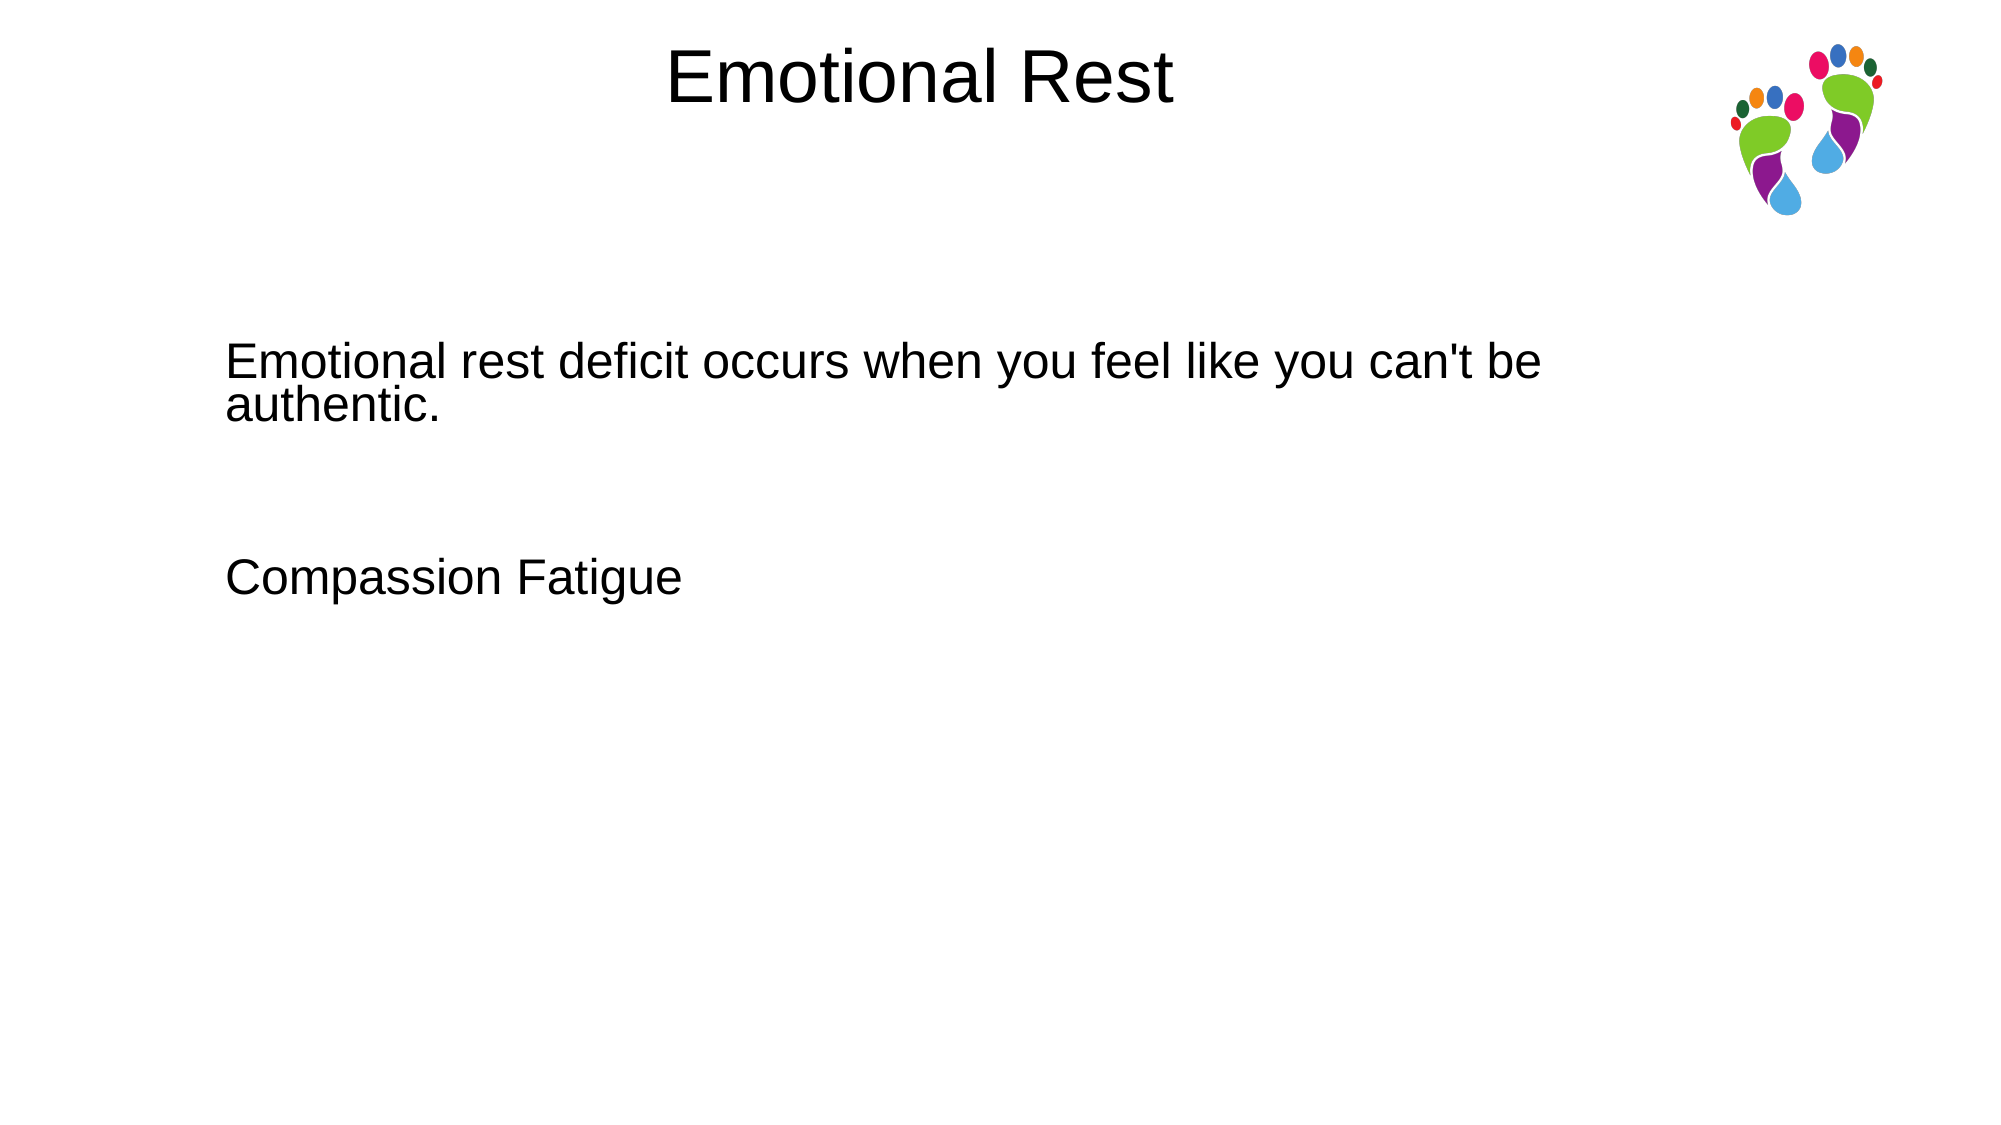

Emotional Rest

Emotional rest deficit occurs when you feel like you can't be authentic.

Compassion Fatigue